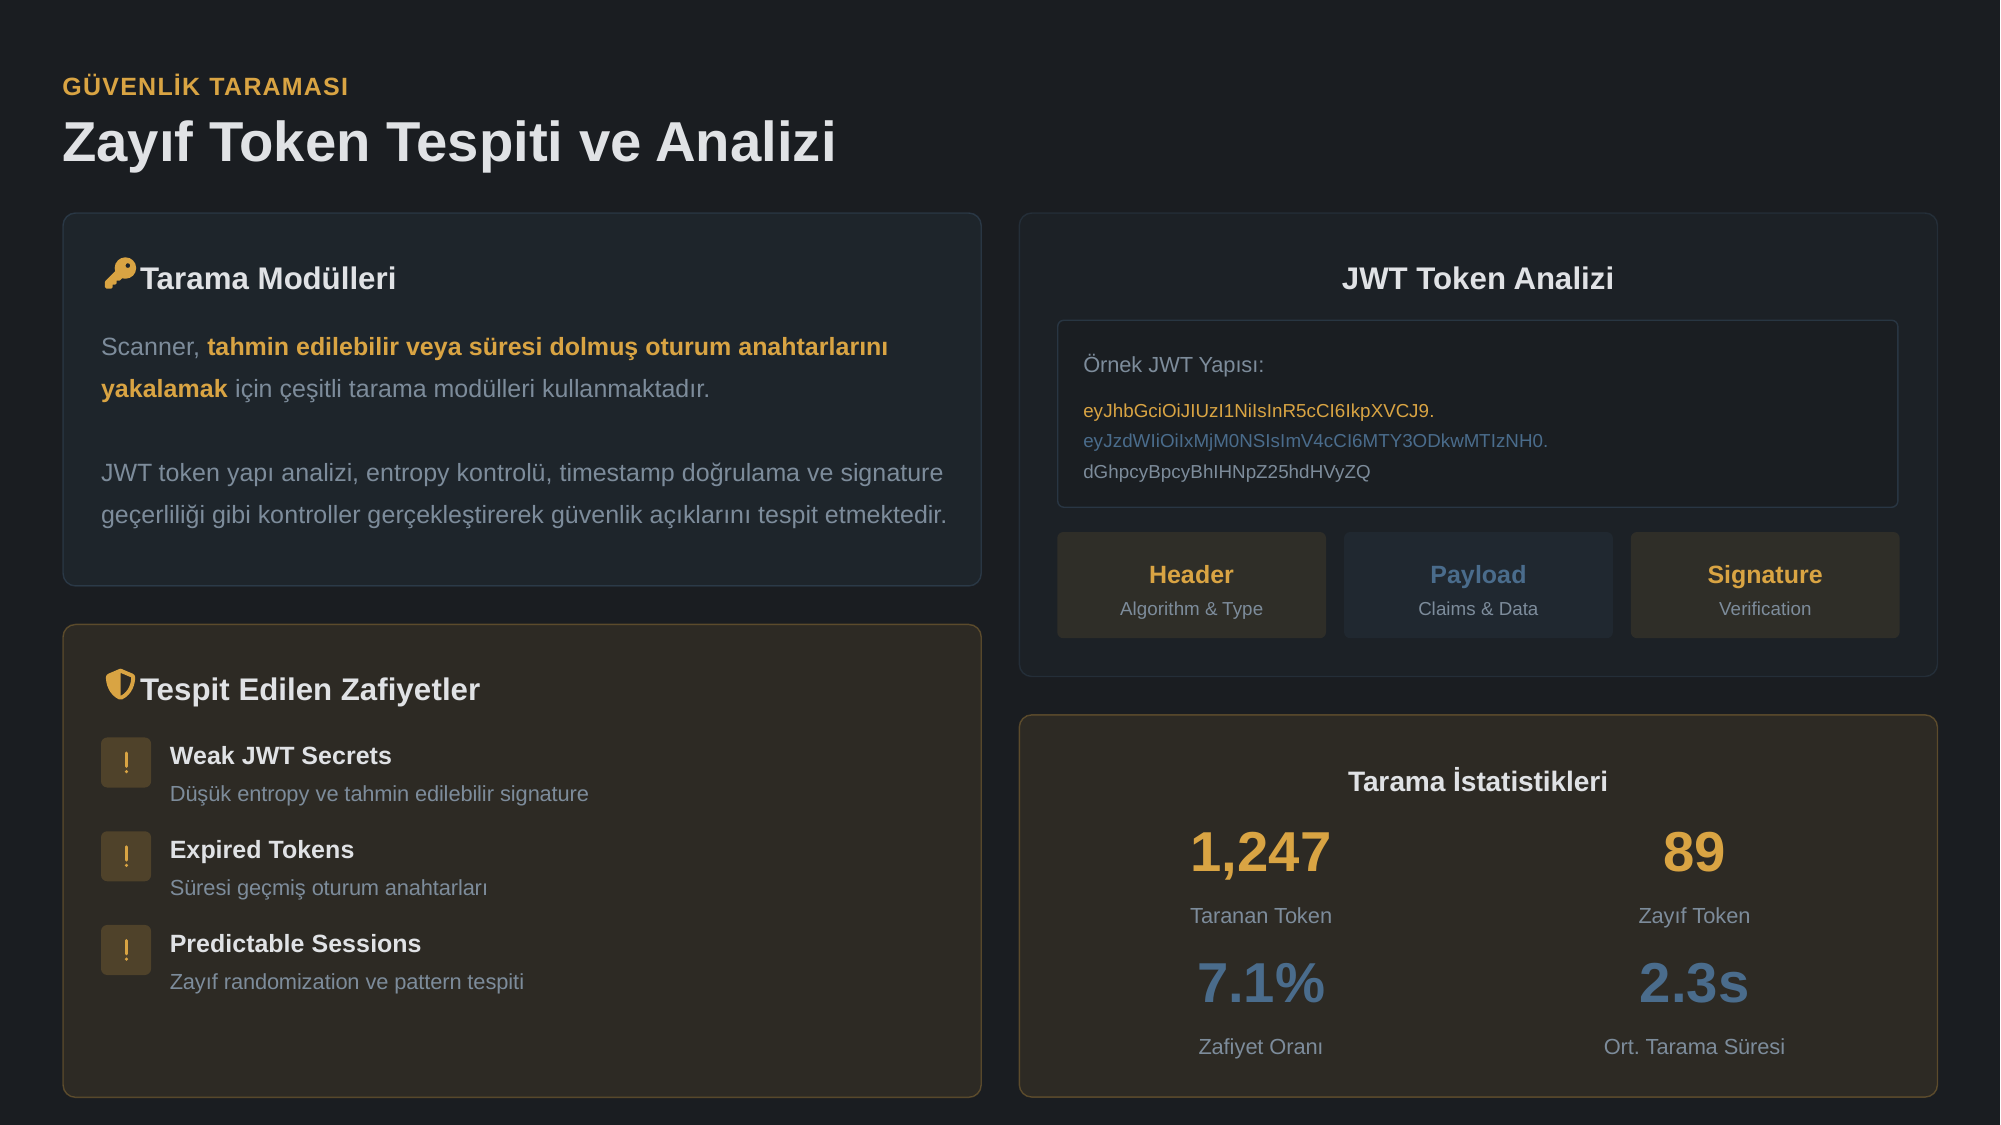

GÜVENLİK TARAMASI
Zayıf Token Tespiti ve Analizi

Tarama Modülleri
JWT Token Analizi

Scanner, tahmin edilebilir veya süresi dolmuş oturum anahtarlarını yakalamak için çeşitli tarama modülleri kullanmaktadır.

Örnek JWT Yapısı:
eyJhbGciOiJIUzI1NiIsInR5cCI6IkpXVCJ9.
eyJzdWIiOiIxMjM0NSIsImV4cCI6MTY3ODkwMTIzNH0.
JWT token yapı analizi, entropy kontrolü, timestamp doğrulama ve signature geçerliliği gibi kontroller gerçekleştirerek güvenlik açıklarını tespit etmektedir.
dGhpcyBpcyBhIHNpZ25hdHVyZQ

Header
Payload
Signature
Algorithm & Type
Claims & Data
Verification

Tespit Edilen Zafiyetler

Weak JWT Secrets

Tarama İstatistikleri
Düşük entropy ve tahmin edilebilir signature
1,247
89
Expired Tokens

Süresi geçmiş oturum anahtarları
Taranan Token
Zayıf Token
Predictable Sessions

7.1%
2.3s
Zayıf randomization ve pattern tespiti
Zafiyet Oranı
Ort. Tarama Süresi